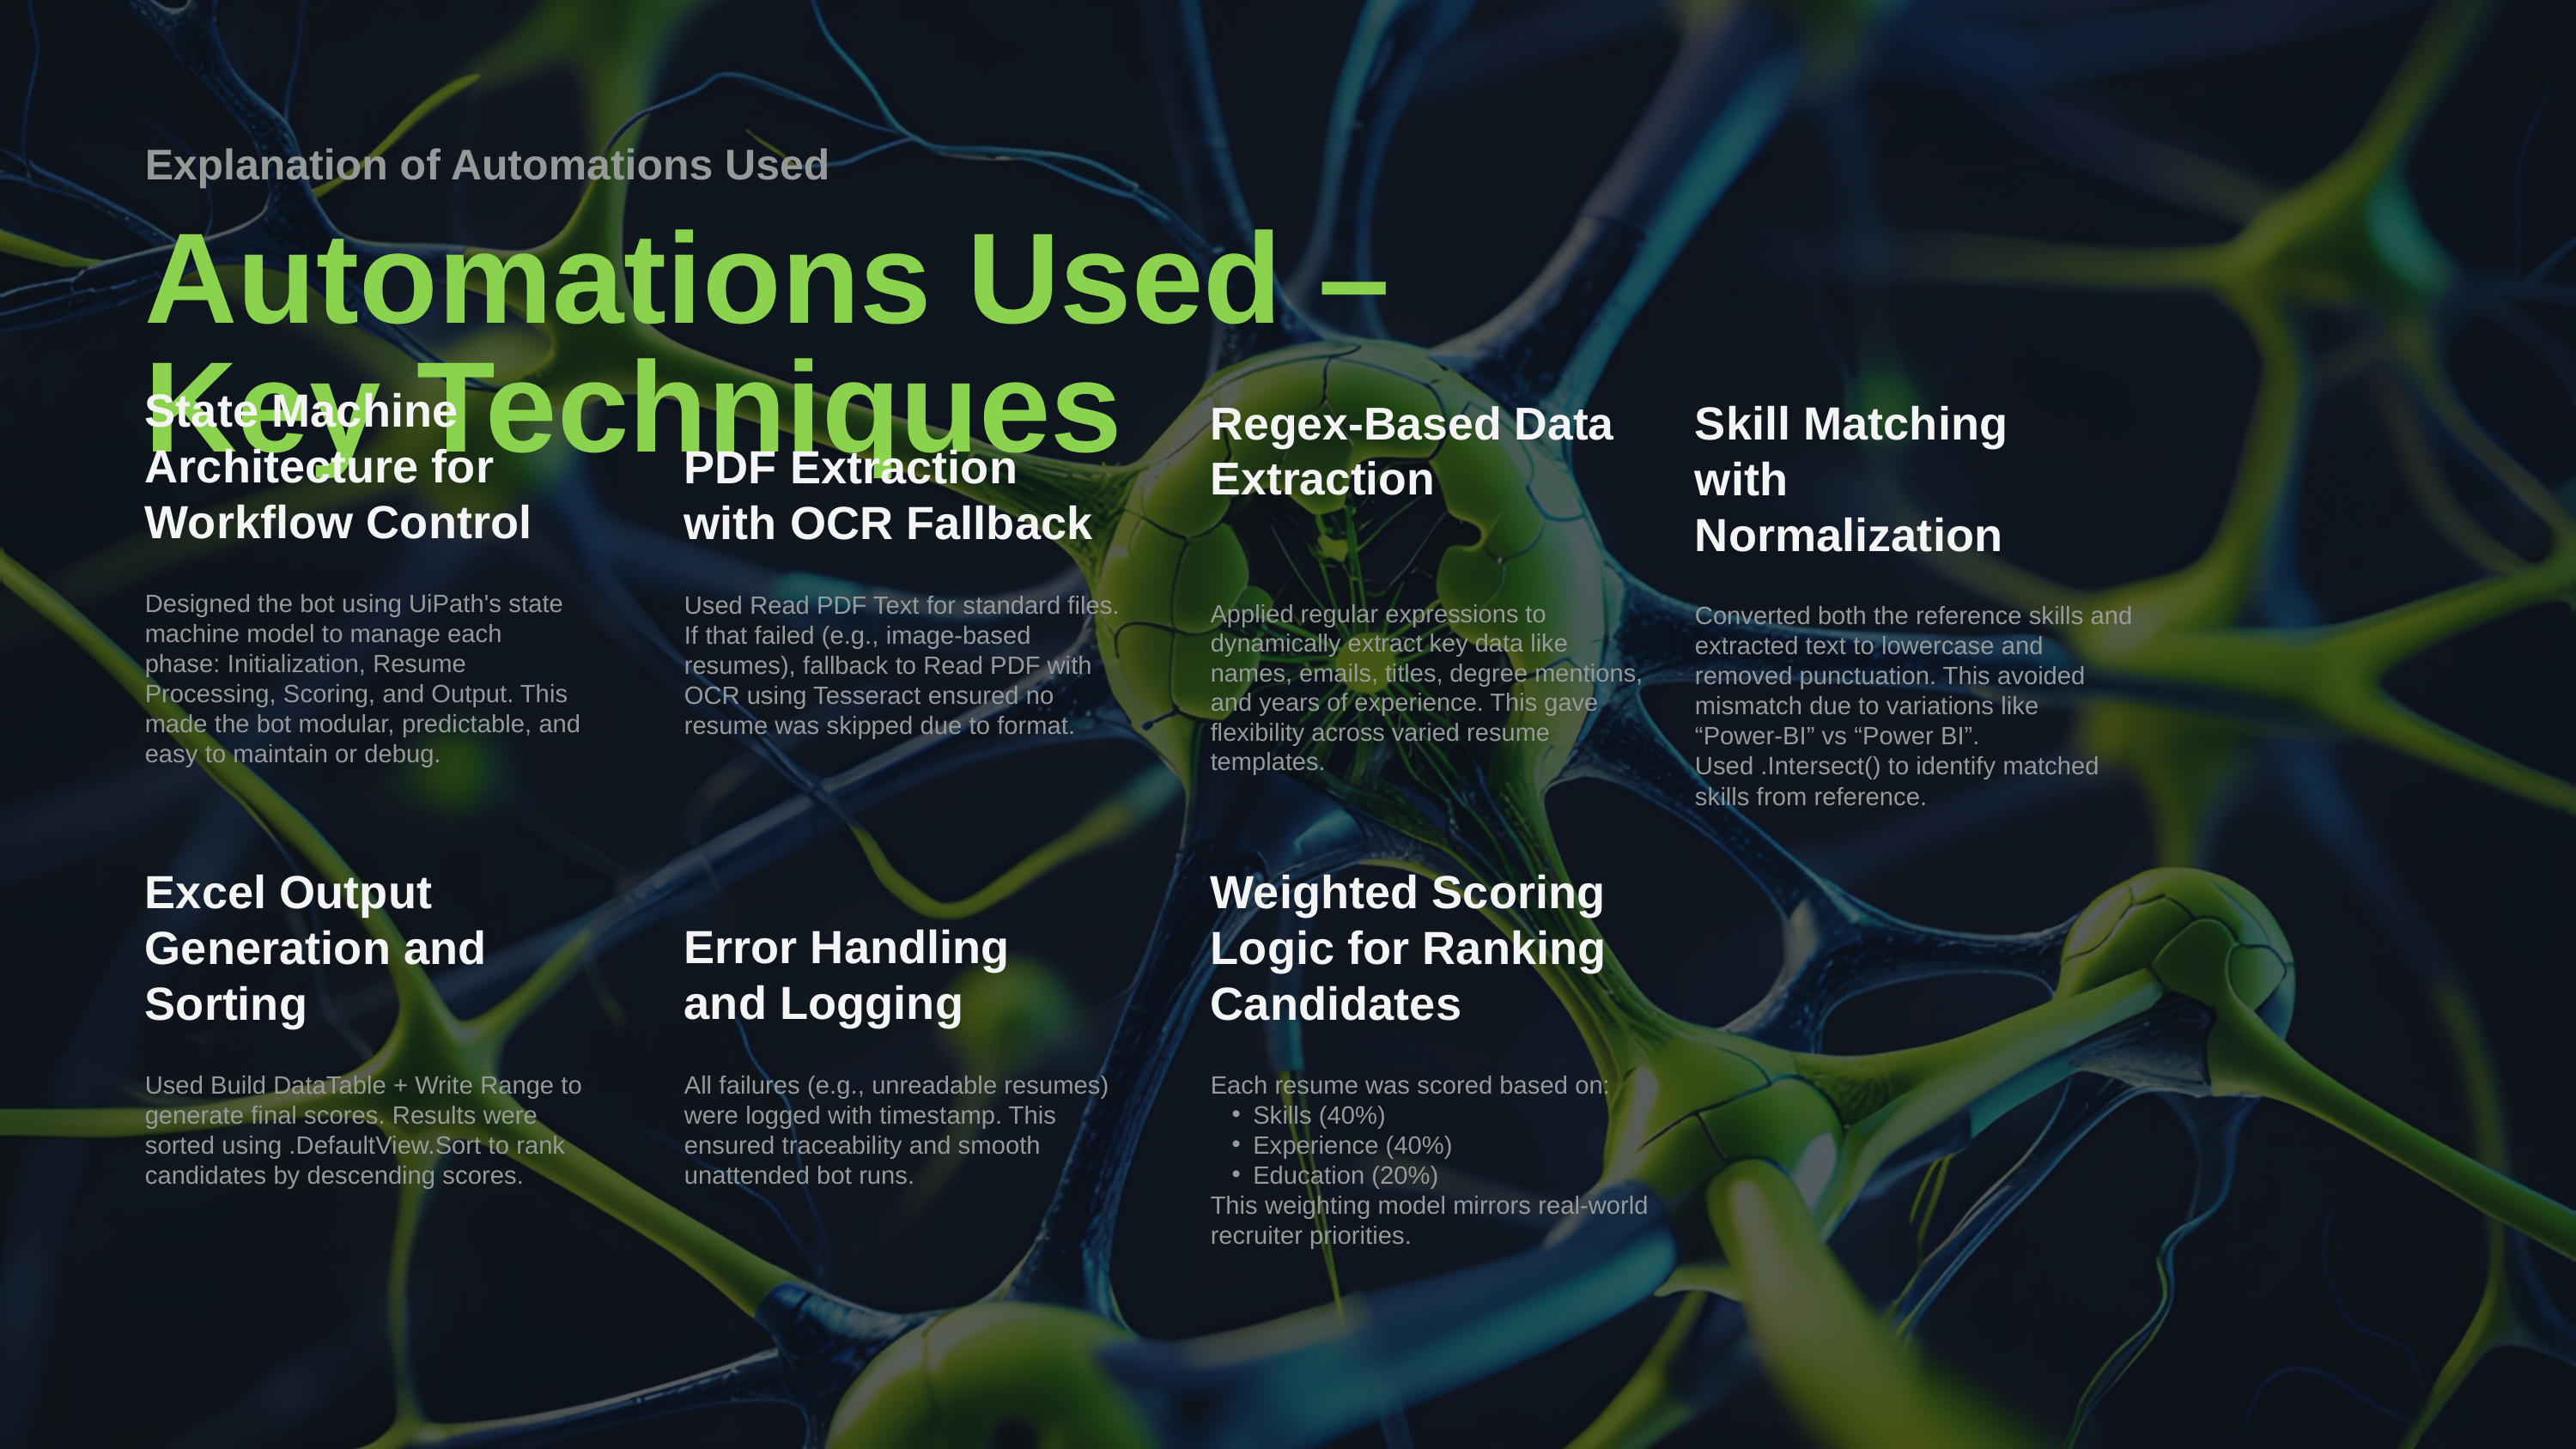

Explanation of Automations Used
Automations Used – Key Techniques
State Machine Architecture for Workflow Control
Designed the bot using UiPath's state machine model to manage each phase: Initialization, Resume Processing, Scoring, and Output. This made the bot modular, predictable, and easy to maintain or debug.
Regex-Based Data Extraction

Applied regular expressions to dynamically extract key data like names, emails, titles, degree mentions, and years of experience. This gave flexibility across varied resume templates.
Skill Matching with Normalization
Converted both the reference skills and extracted text to lowercase and removed punctuation. This avoided mismatch due to variations like “Power-BI” vs “Power BI”. Used .Intersect() to identify matched skills from reference.
PDF Extraction with OCR Fallback
Used Read PDF Text for standard files. If that failed (e.g., image-based resumes), fallback to Read PDF with OCR using Tesseract ensured no resume was skipped due to format.
Excel Output Generation and Sorting
Used Build DataTable + Write Range to generate final scores. Results were sorted using .DefaultView.Sort to rank candidates by descending scores.
Weighted Scoring Logic for Ranking Candidates
Each resume was scored based on:
Skills (40%)
Experience (40%)
Education (20%)
This weighting model mirrors real-world recruiter priorities.
Error Handling and Logging
All failures (e.g., unreadable resumes) were logged with timestamp. This ensured traceability and smooth unattended bot runs.